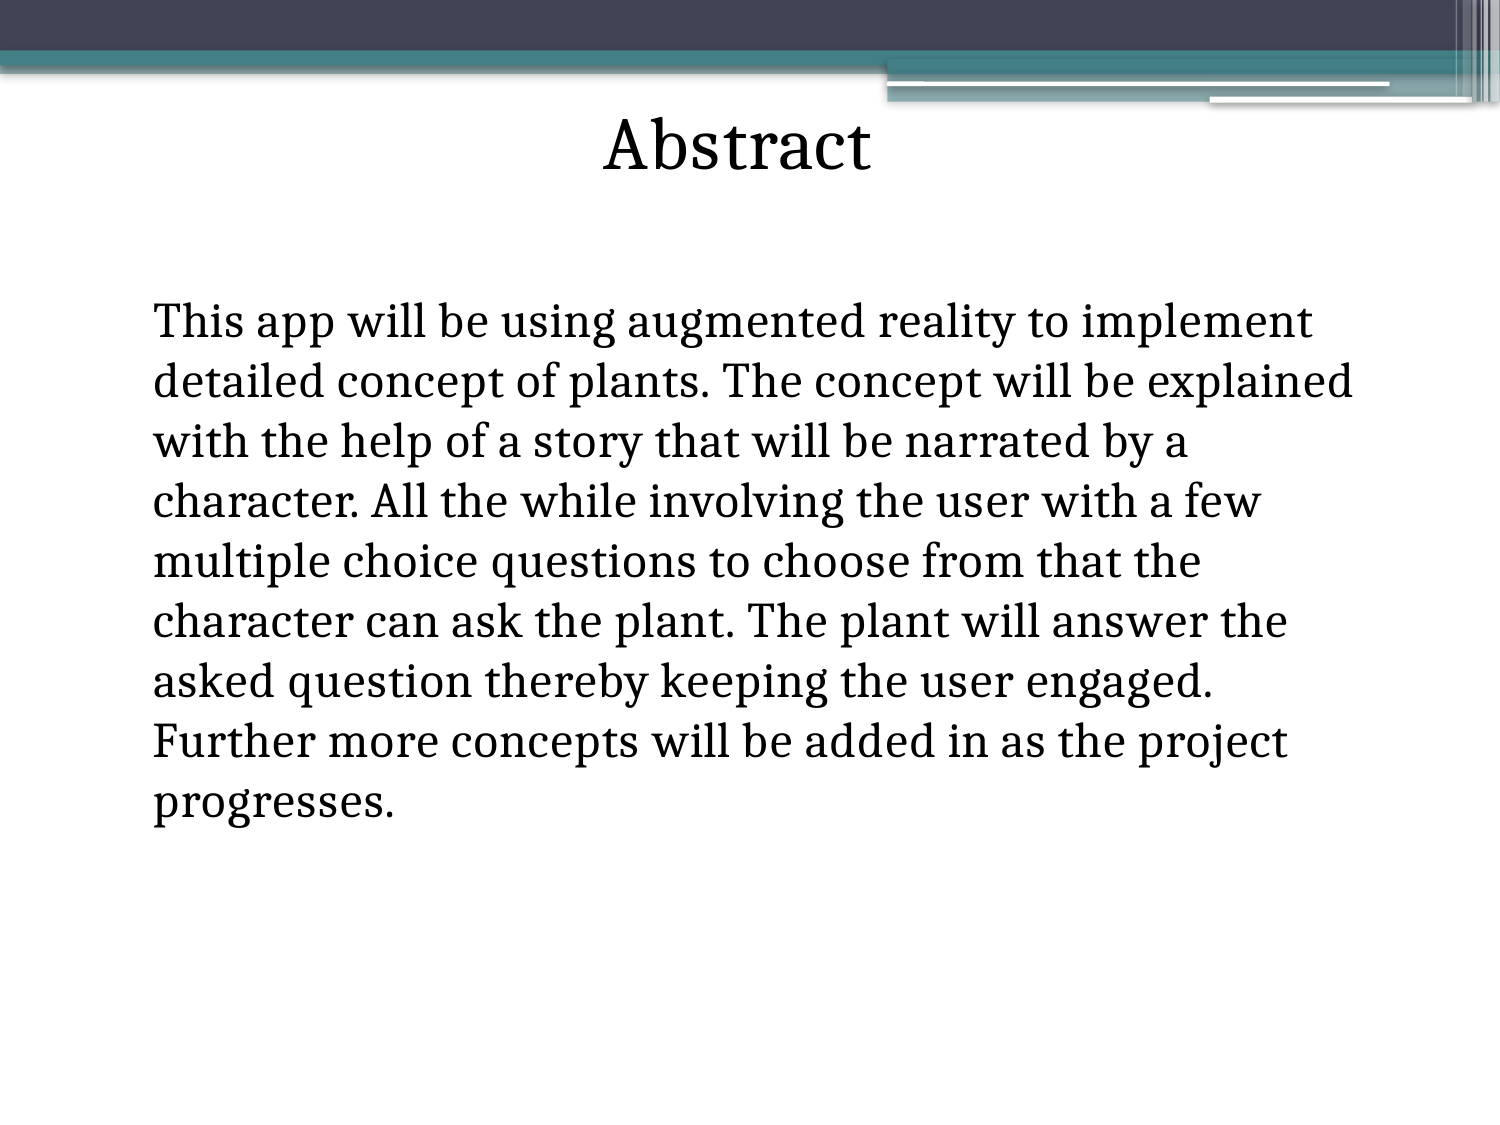

Abstract
This app will be using augmented reality to implement detailed concept of plants. The concept will be explained with the help of a story that will be narrated by a character. All the while involving the user with a few multiple choice questions to choose from that the character can ask the plant. The plant will answer the asked question thereby keeping the user engaged. Further more concepts will be added in as the project progresses.